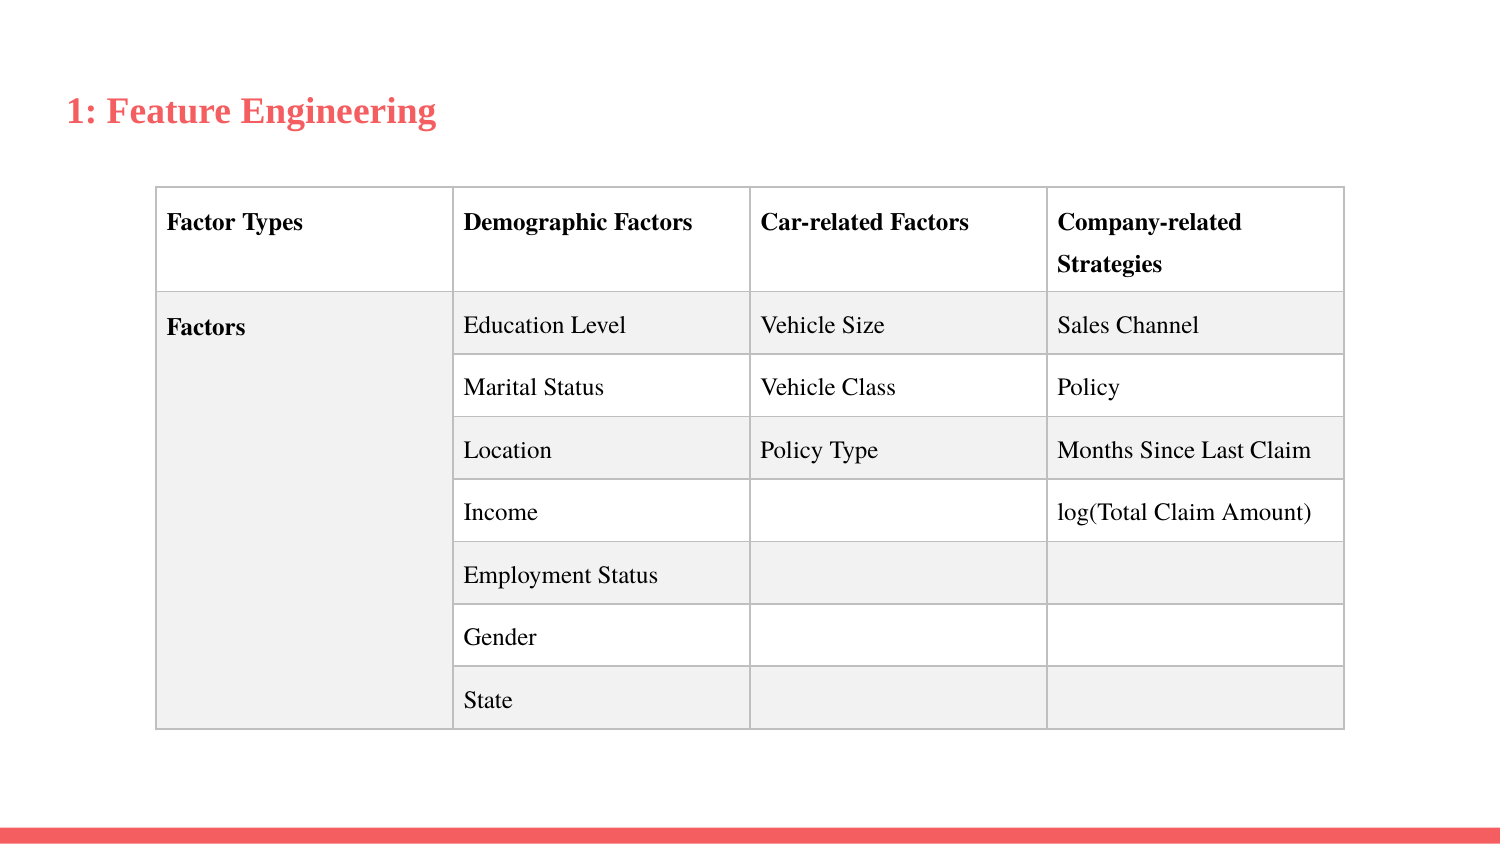

# 1: Feature Engineering
| Factor Types | Demographic Factors | Car-related Factors | Company-related Strategies |
| --- | --- | --- | --- |
| Factors | Education Level | Vehicle Size | Sales Channel |
|  | Marital Status | Vehicle Class | Policy |
|  | Location | Policy Type | Months Since Last Claim |
|  | Income |  | log(Total Claim Amount) |
|  | Employment Status |  |  |
|  | Gender |  |  |
|  | State |  |  |